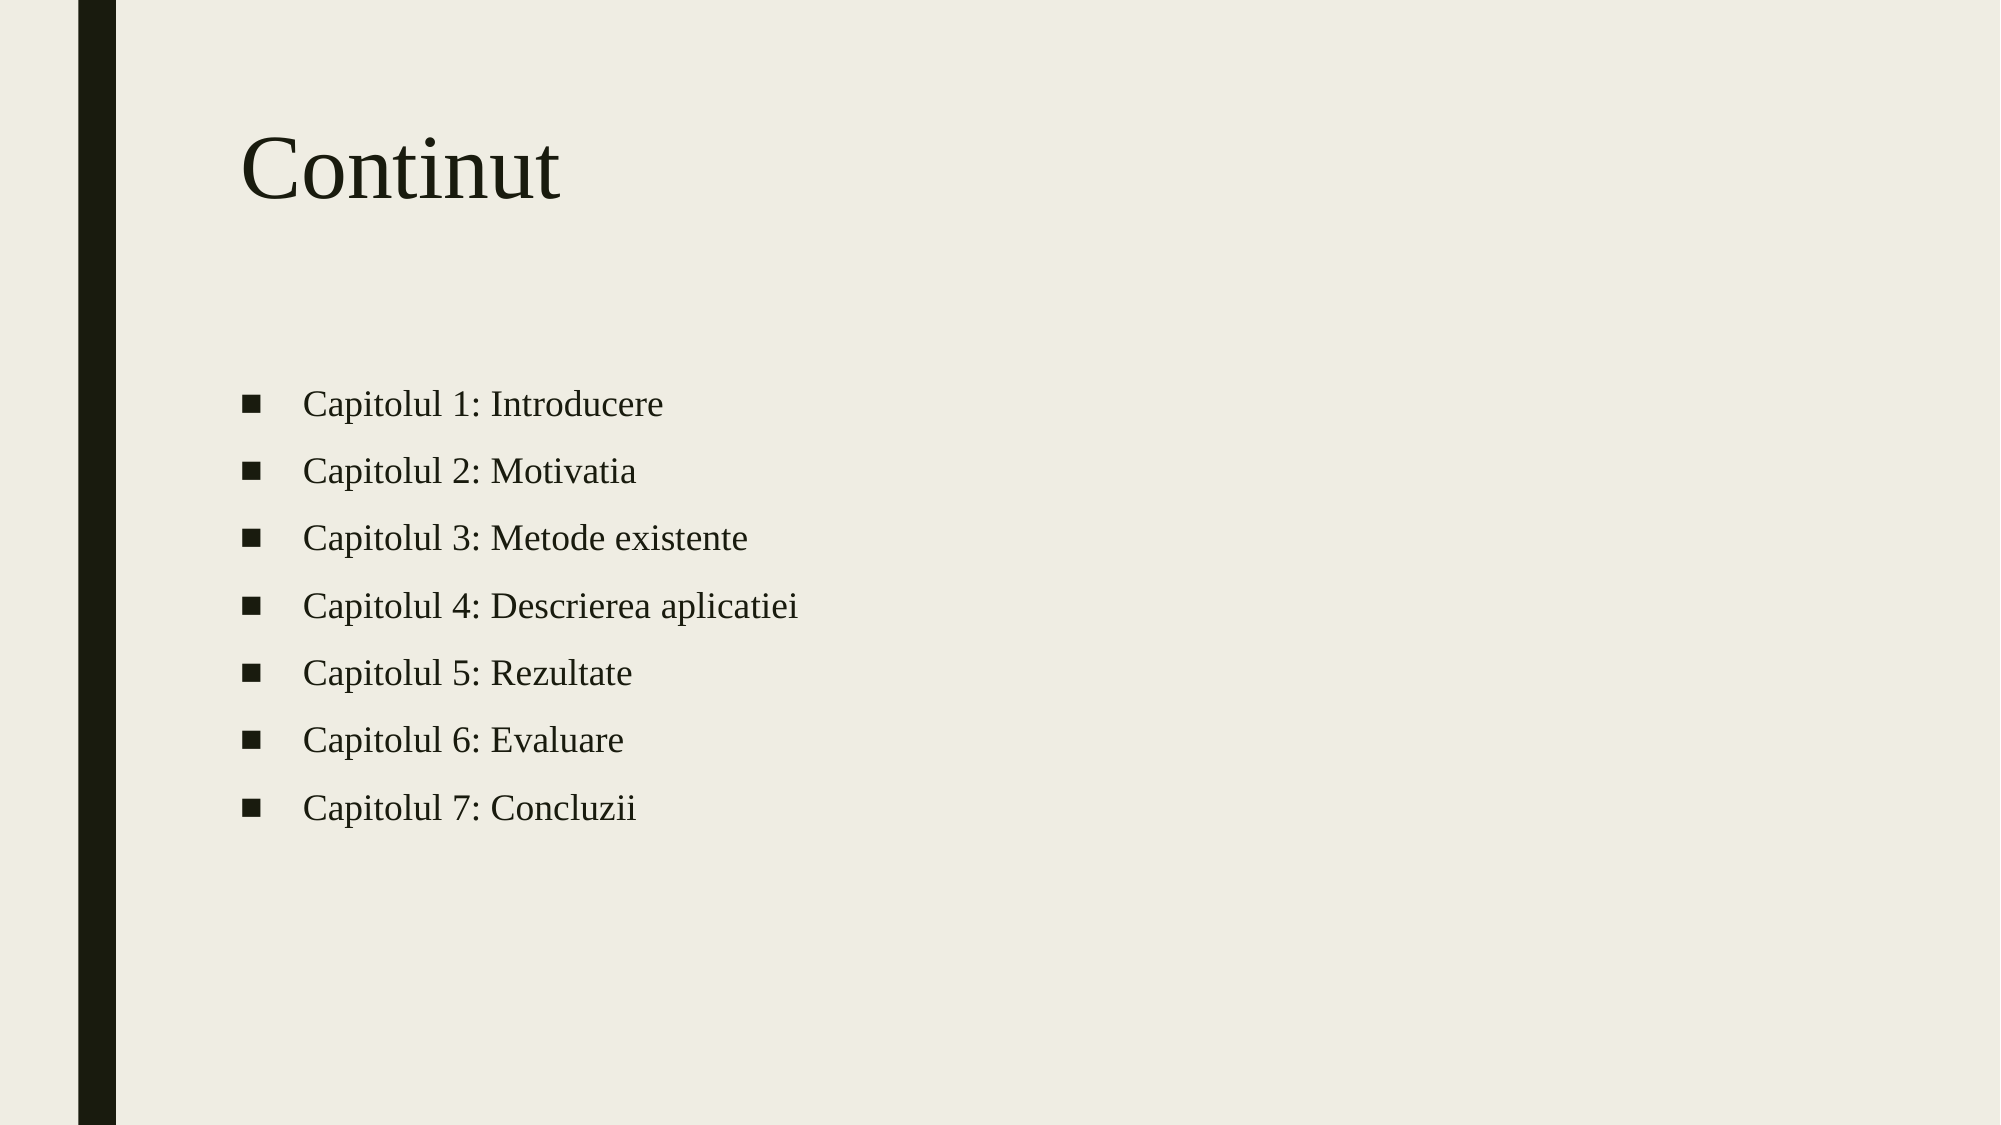

# Continut
Capitolul 1: Introducere
Capitolul 2: Motivatia
Capitolul 3: Metode existente
Capitolul 4: Descrierea aplicatiei
Capitolul 5: Rezultate
Capitolul 6: Evaluare
Capitolul 7: Concluzii